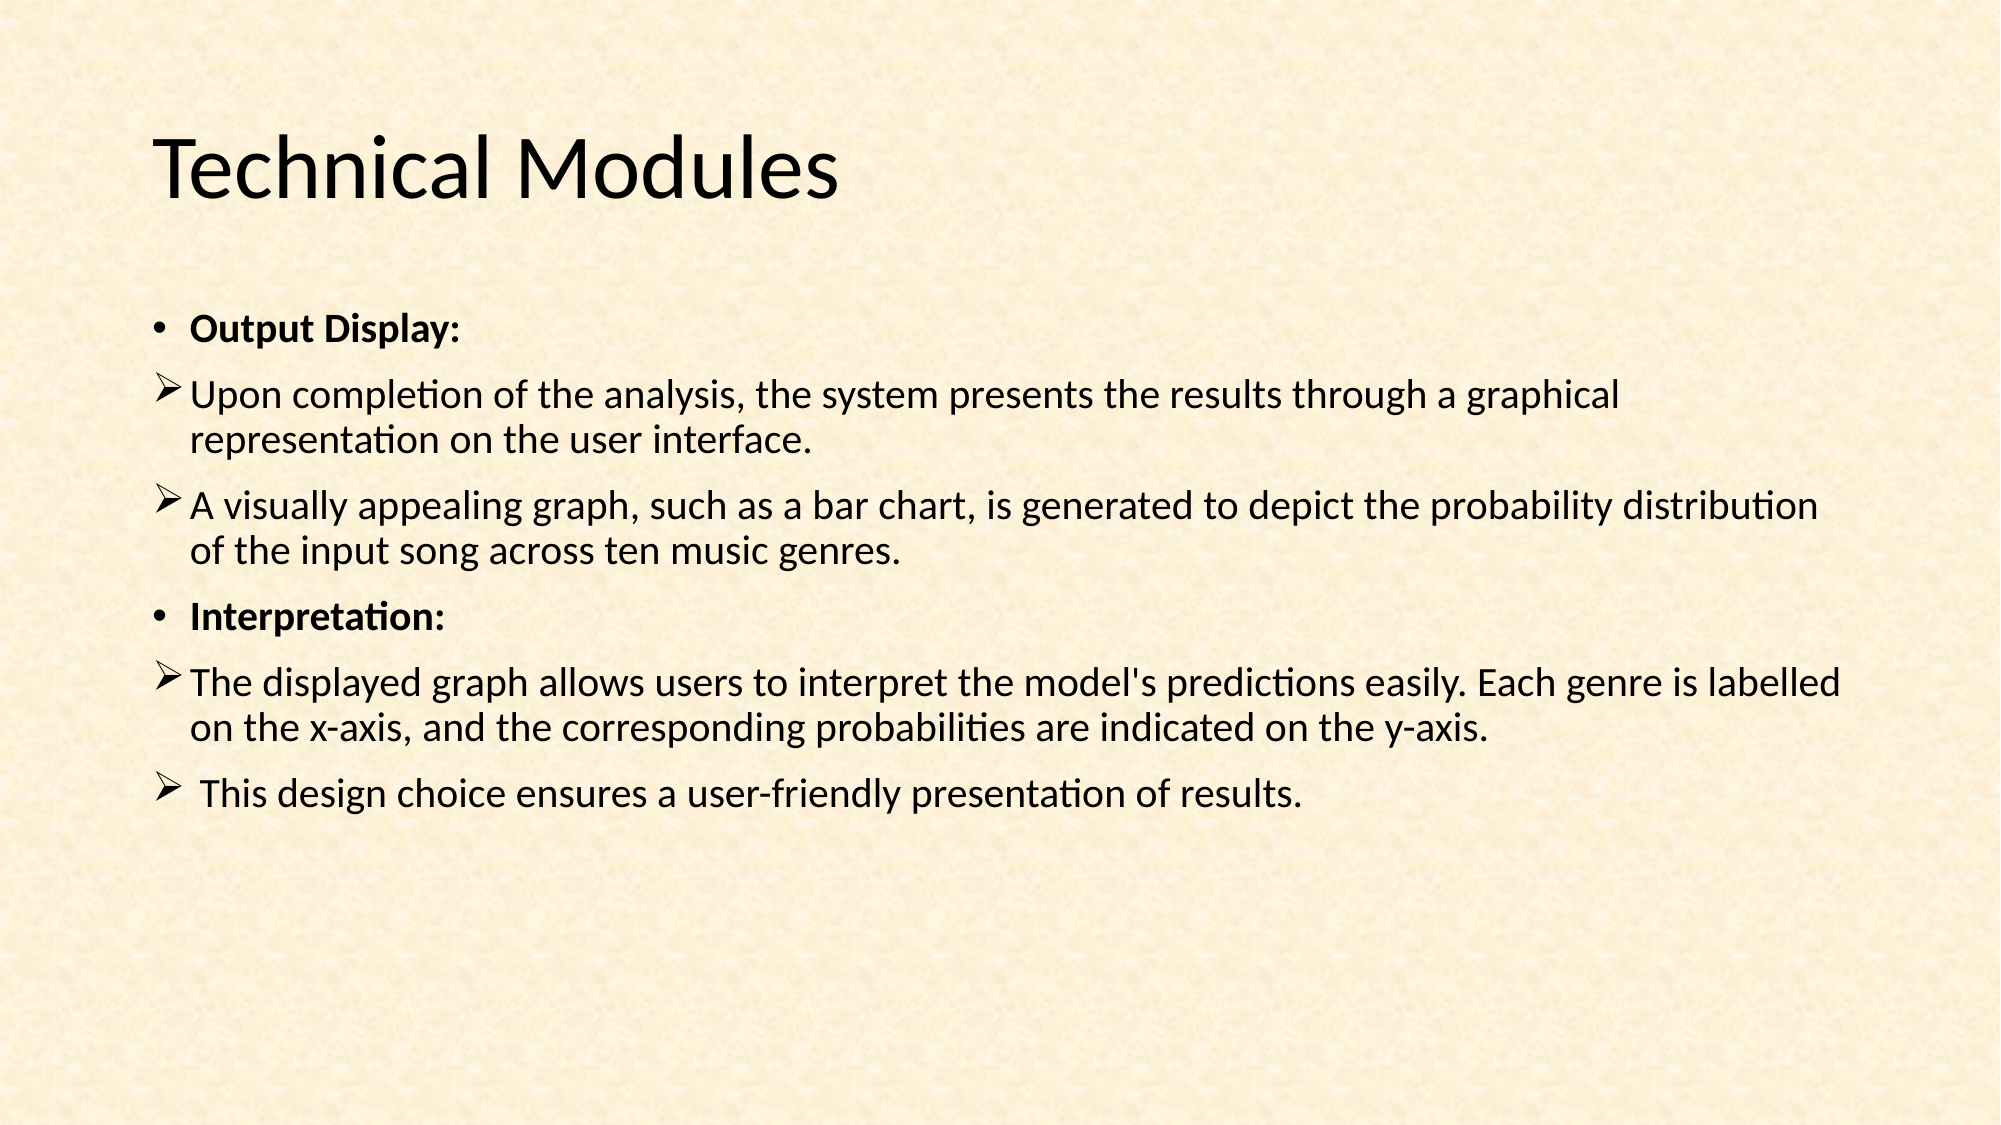

# Technical Modules
Output Display:
Upon completion of the analysis, the system presents the results through a graphical representation on the user interface.
A visually appealing graph, such as a bar chart, is generated to depict the probability distribution of the input song across ten music genres.
Interpretation:
The displayed graph allows users to interpret the model's predictions easily. Each genre is labelled on the x-axis, and the corresponding probabilities are indicated on the y-axis.
 This design choice ensures a user-friendly presentation of results.